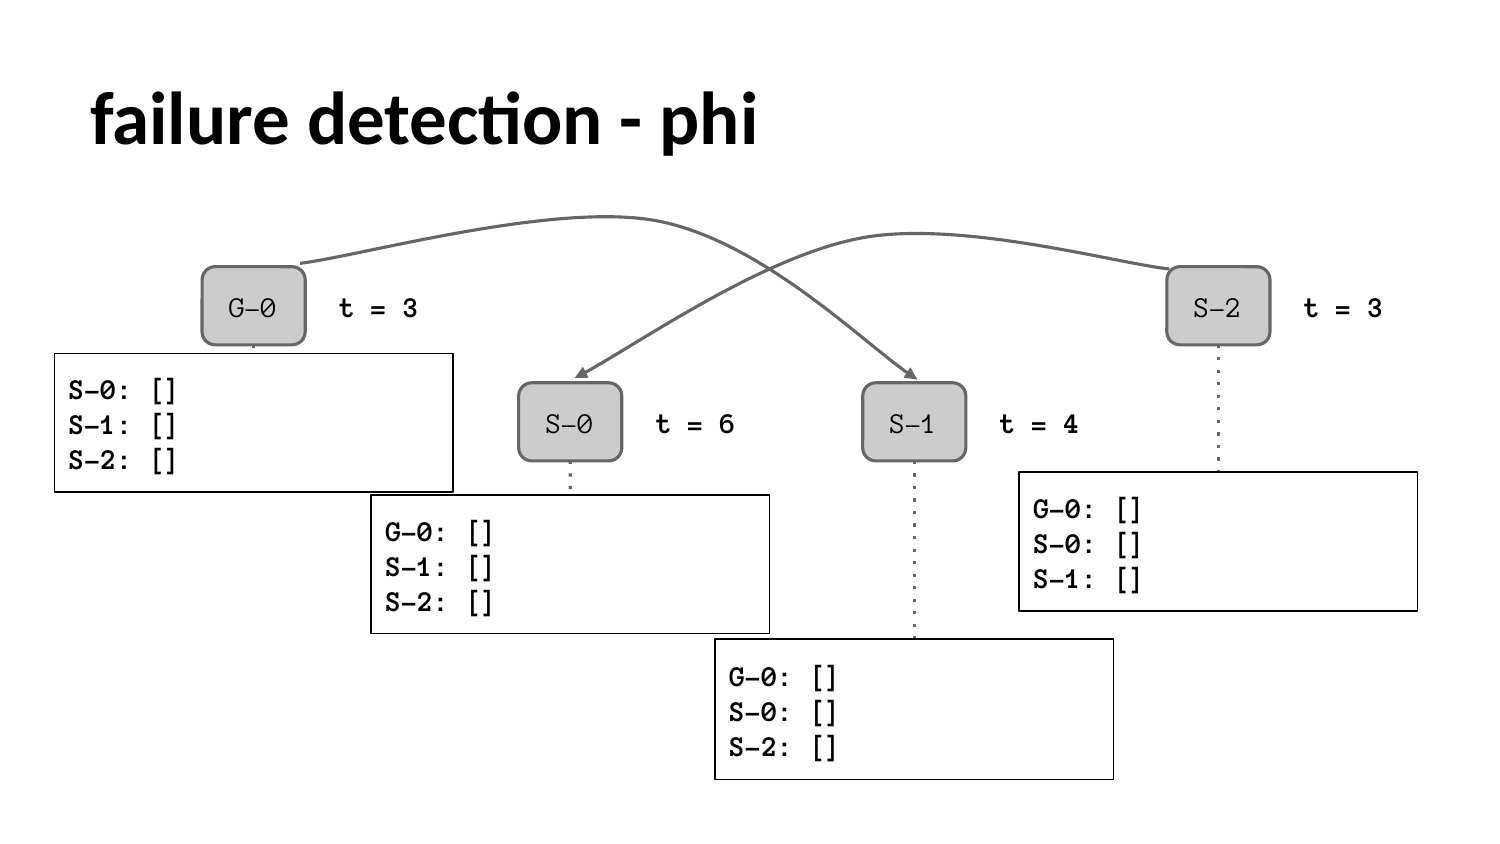

# failure detection - phi

G-0
S-2
t = 3
t = 3
S-0: []
S-1: []
S-2: []
S-0
S-1
t = 6
t = 4
G-0: []
S-0: []
S-1: []
G-0: []
S-1: []
S-2: []
G-0: []
S-0: []
S-2: []